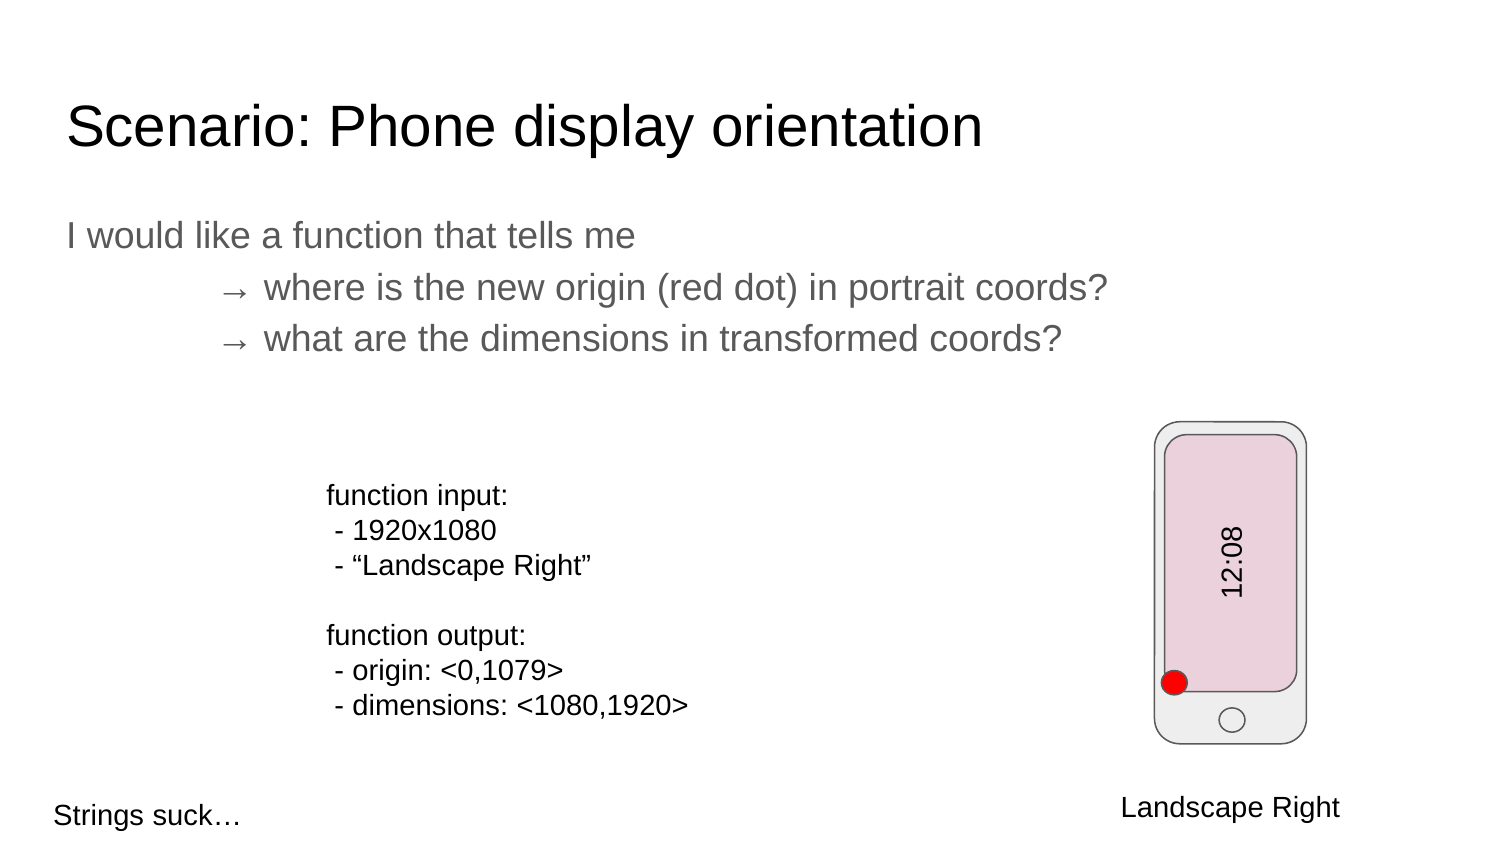

# Scenario: Phone display orientation
I would like a function that tells me
	→ where is the new origin (red dot) in portrait coords?
 	→ what are the dimensions in transformed coords?

function input:
 - 1920x1080
 - “Landscape Right”
function output:
 - origin: <0,1079>
 - dimensions: <1080,1920>
12:08
Landscape Right
Strings suck…